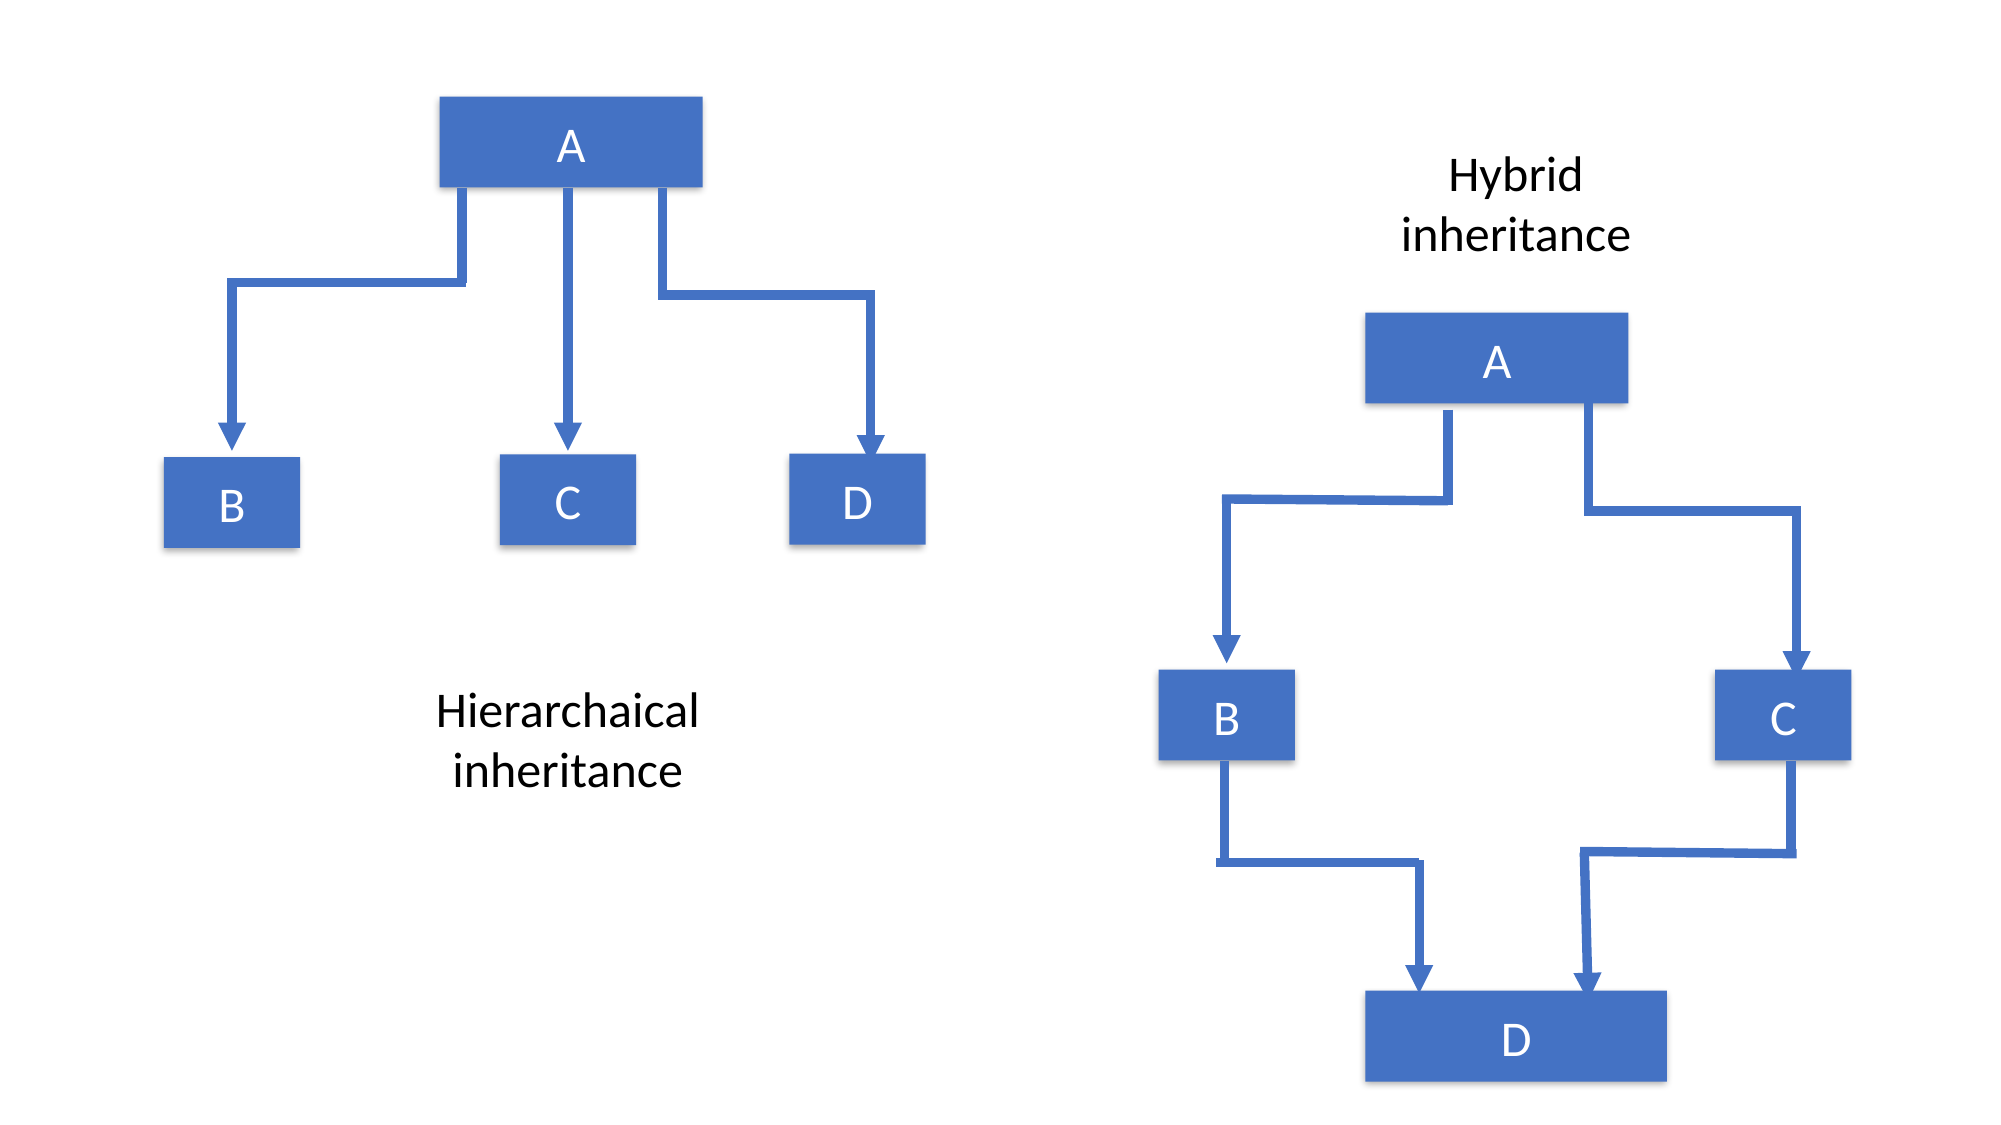

A
Hybrid
inheritance
A
D
C
B
B
C
Hierarchaical
inheritance
D